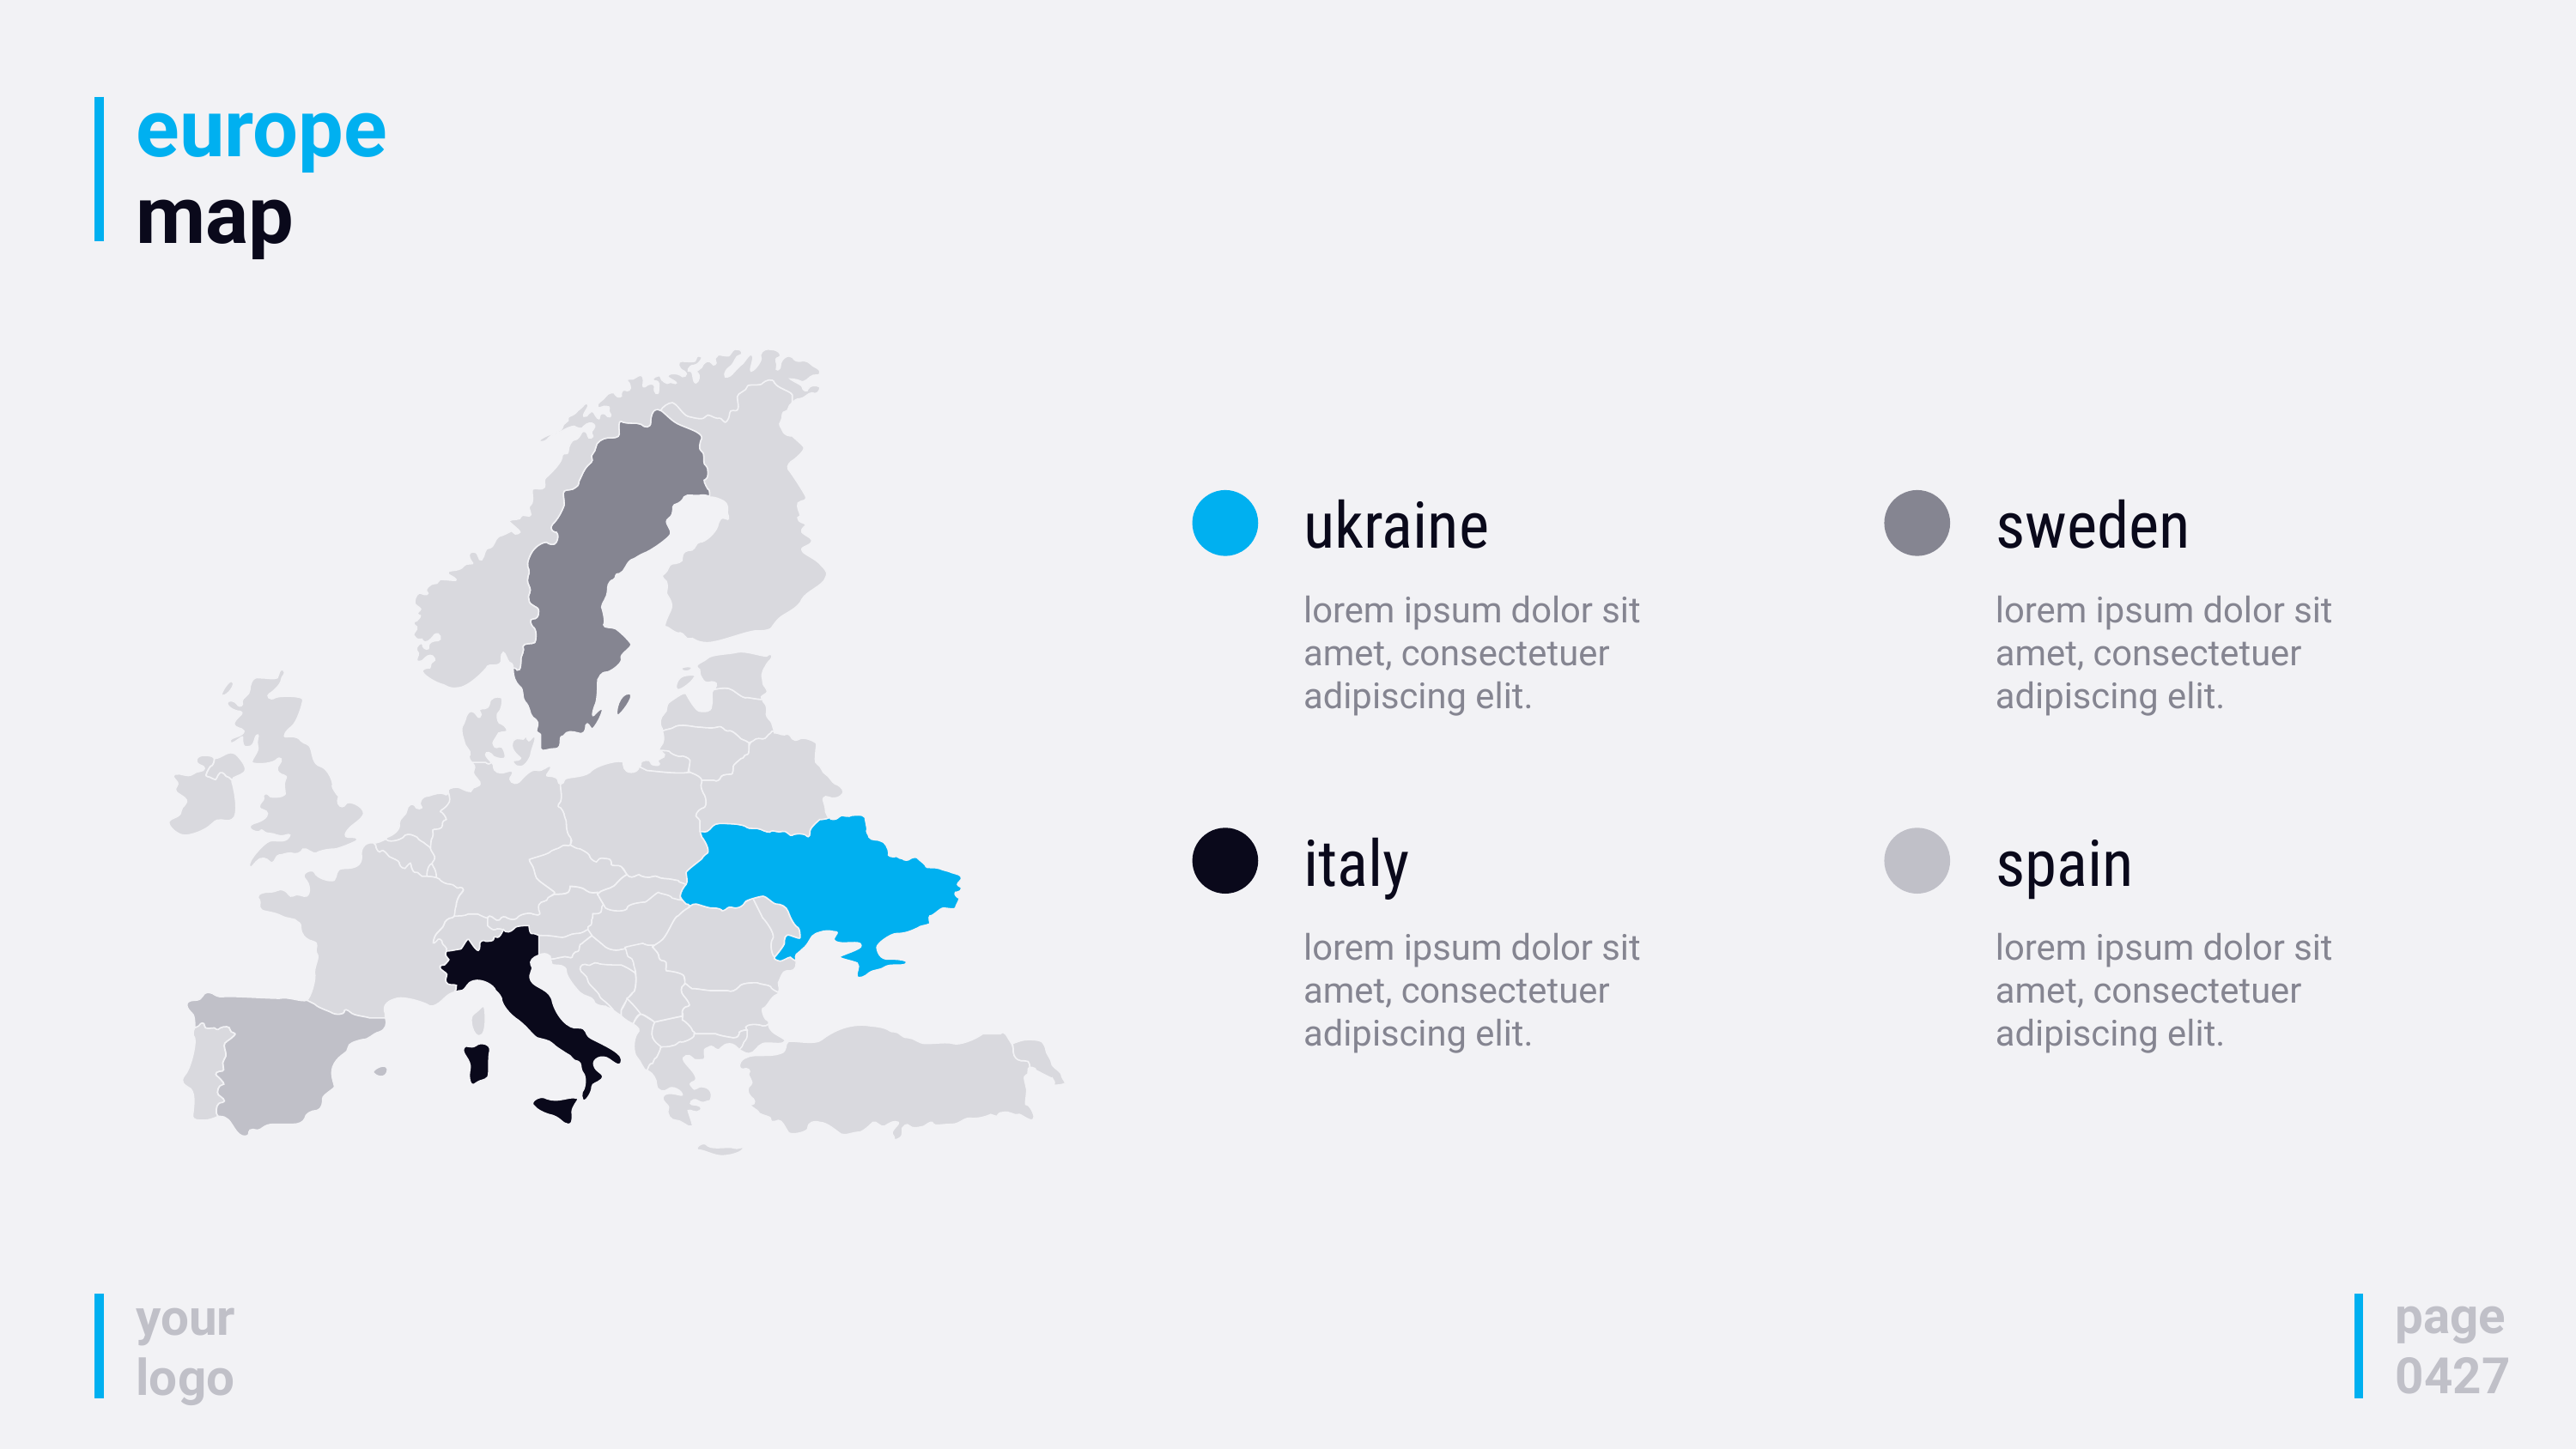

# europe map

ukraine

lorem ipsum dolor sit amet, consectetuer adipiscing elit.
sweden

lorem ipsum dolor sit amet, consectetuer adipiscing elit.
italy

lorem ipsum dolor sit amet, consectetuer adipiscing elit.
spain

lorem ipsum dolor sit amet, consectetuer adipiscing elit.
page
0427